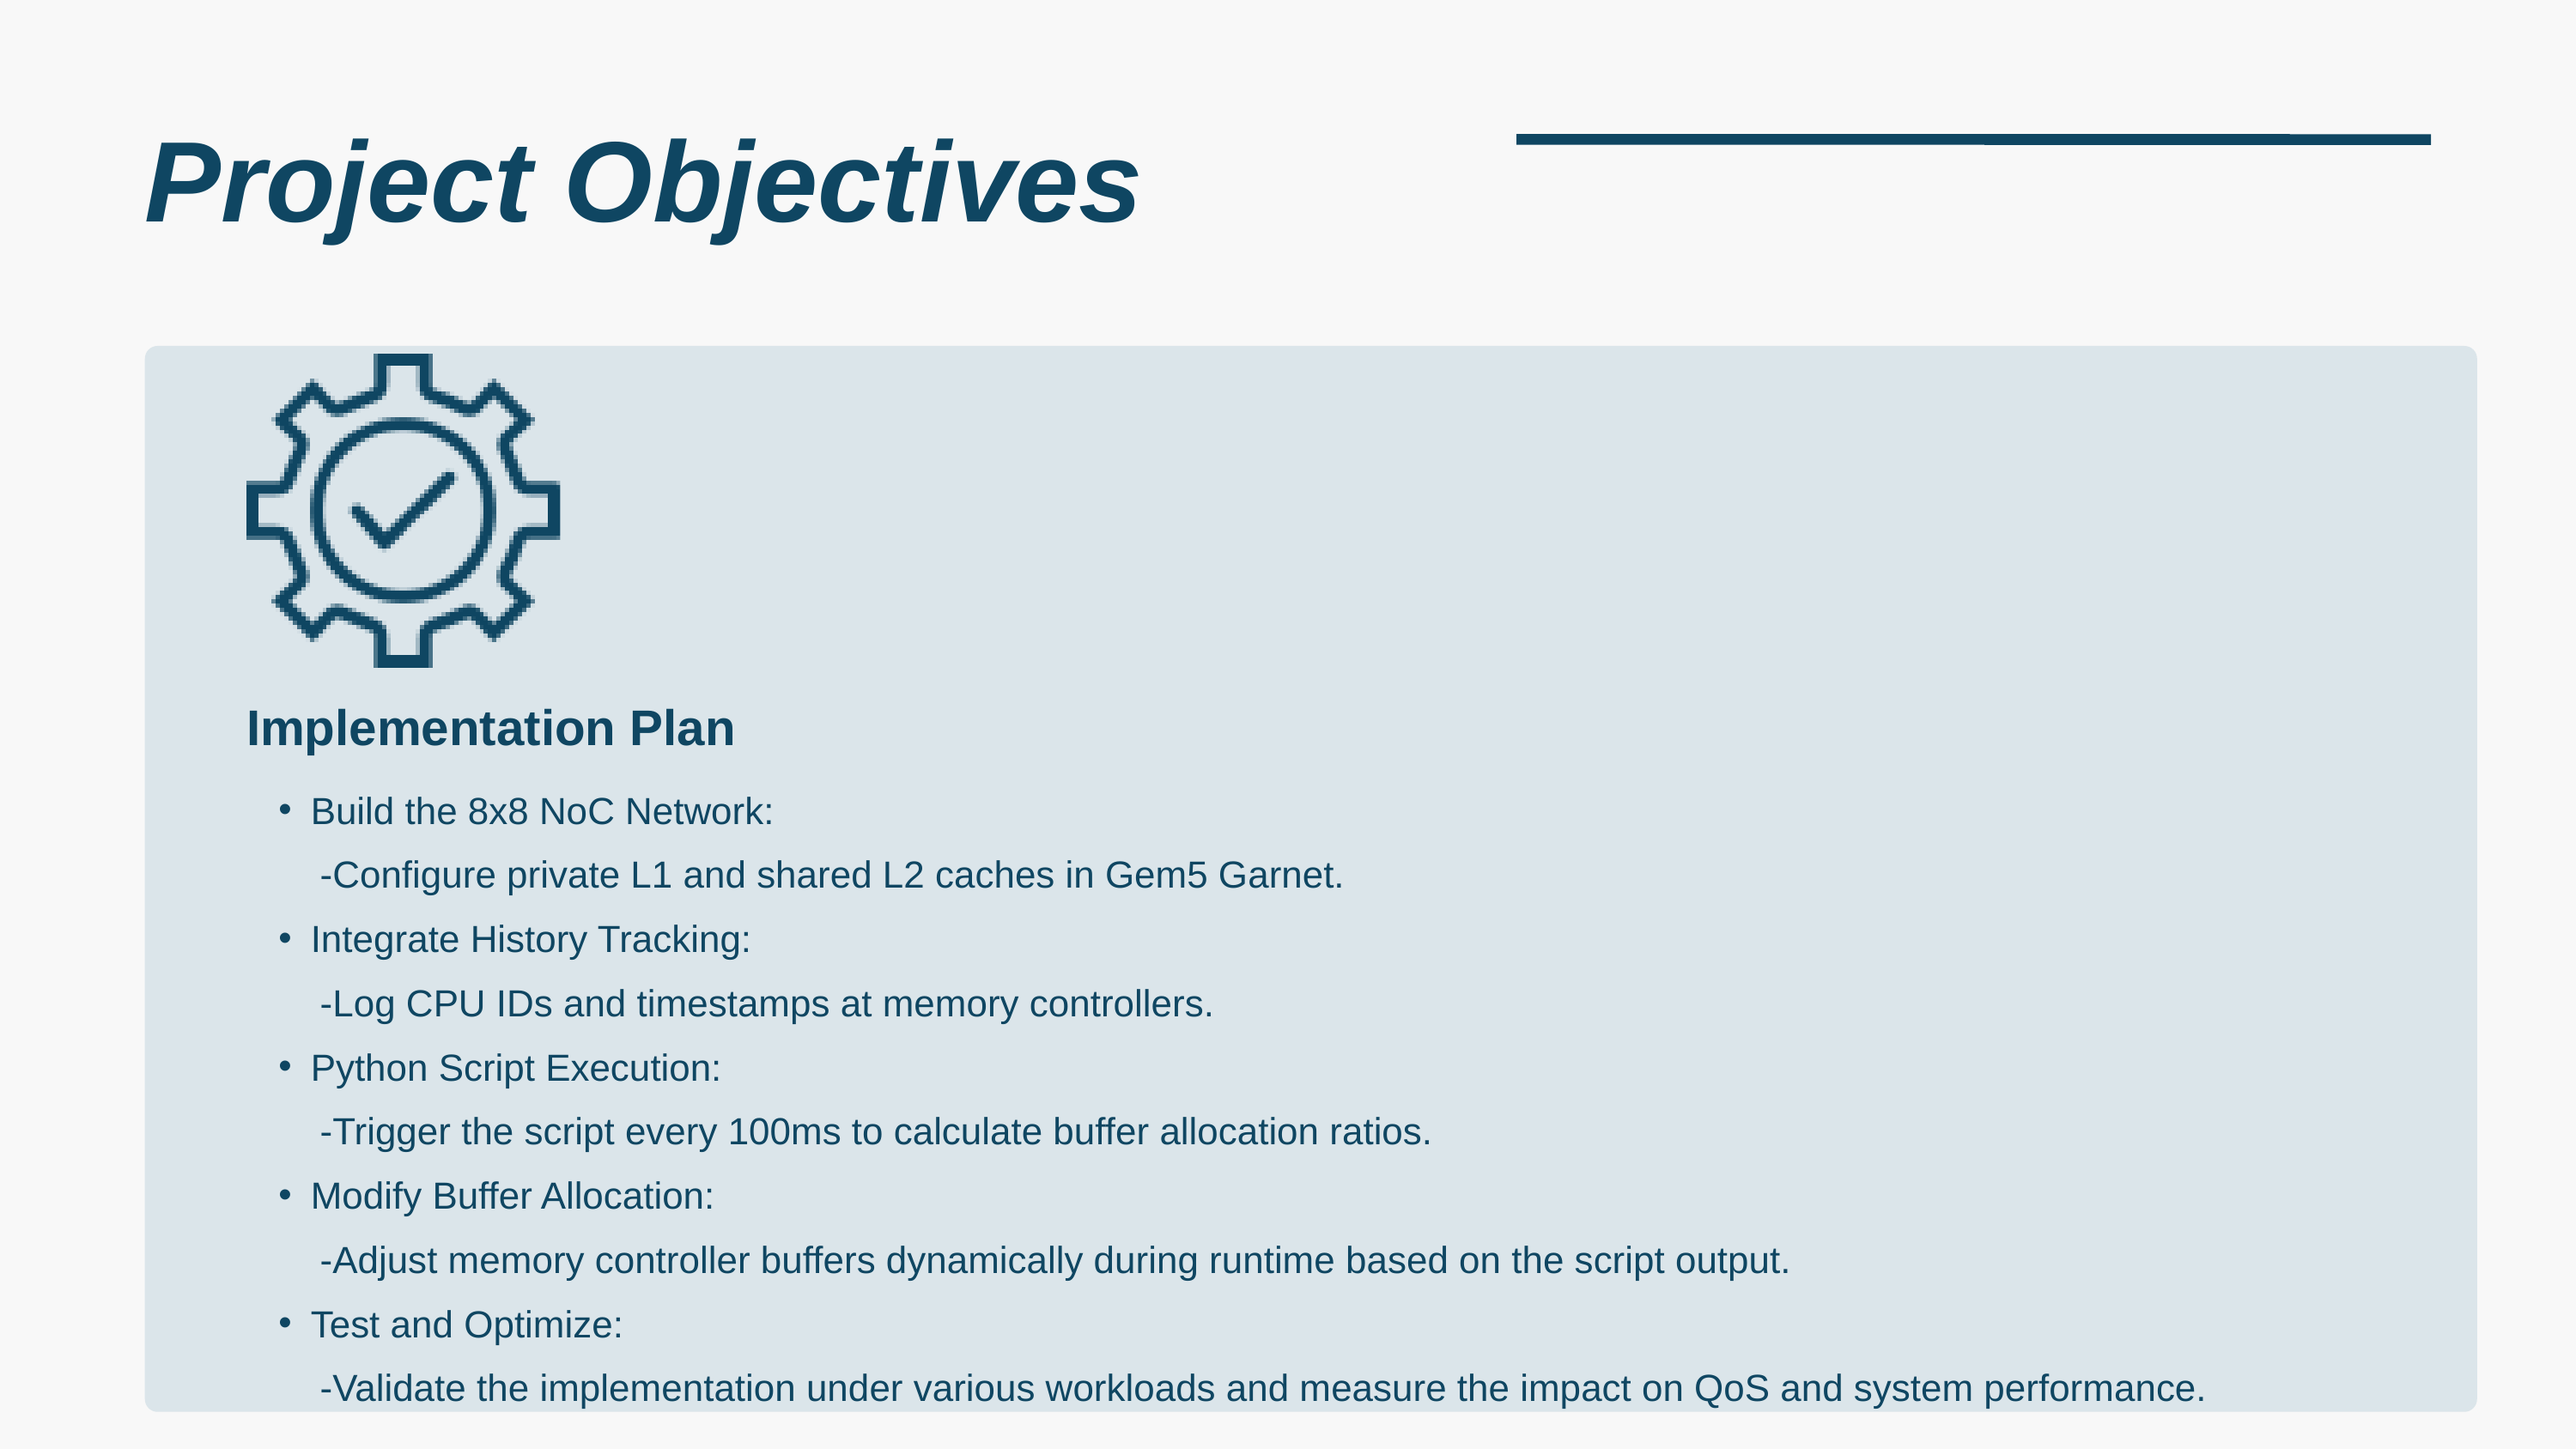

Project Objectives

Implementation Plan
Build the 8x8 NoC Network:
       -Configure private L1 and shared L2 caches in Gem5 Garnet.
Integrate History Tracking:
       -Log CPU IDs and timestamps at memory controllers.
Python Script Execution:
       -Trigger the script every 100ms to calculate buffer allocation ratios.
Modify Buffer Allocation:
       -Adjust memory controller buffers dynamically during runtime based on the script output.
Test and Optimize:
       -Validate the implementation under various workloads and measure the impact on QoS and system performance.